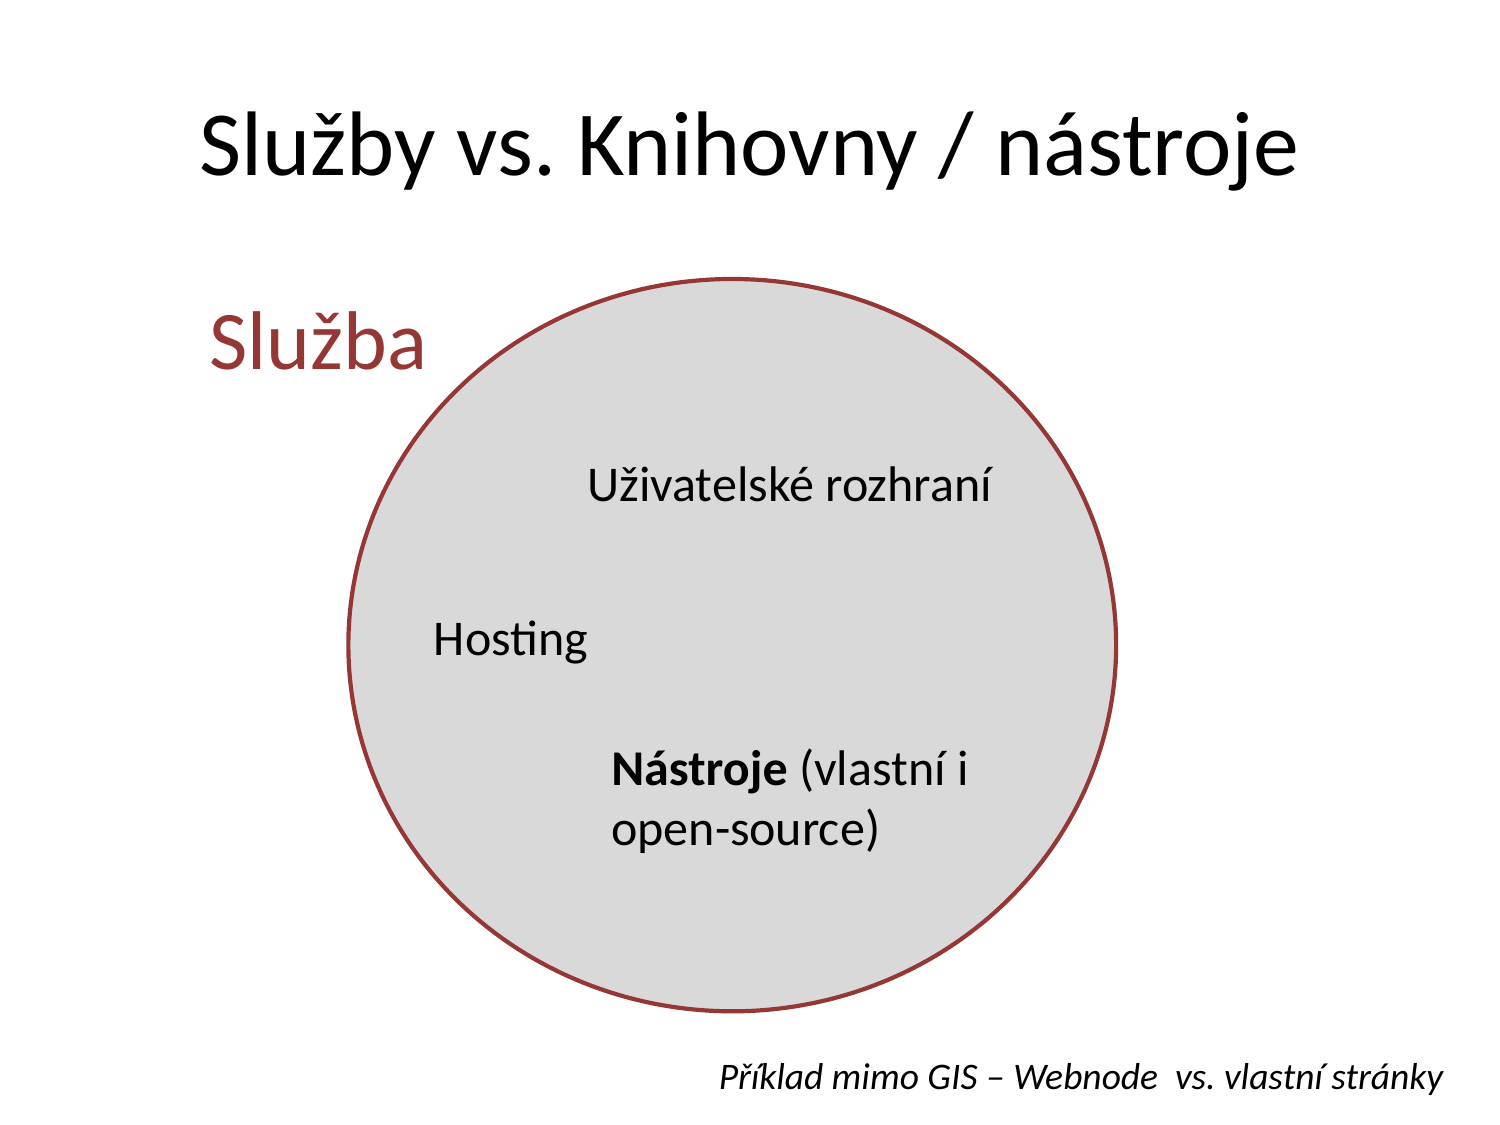

# Služby vs. Knihovny / nástroje
Služba

Uživatelské rozhraní
Hosting
Nástroje (vlastní i open-source)
Příklad mimo GIS – Webnode  vs. vlastní stránky